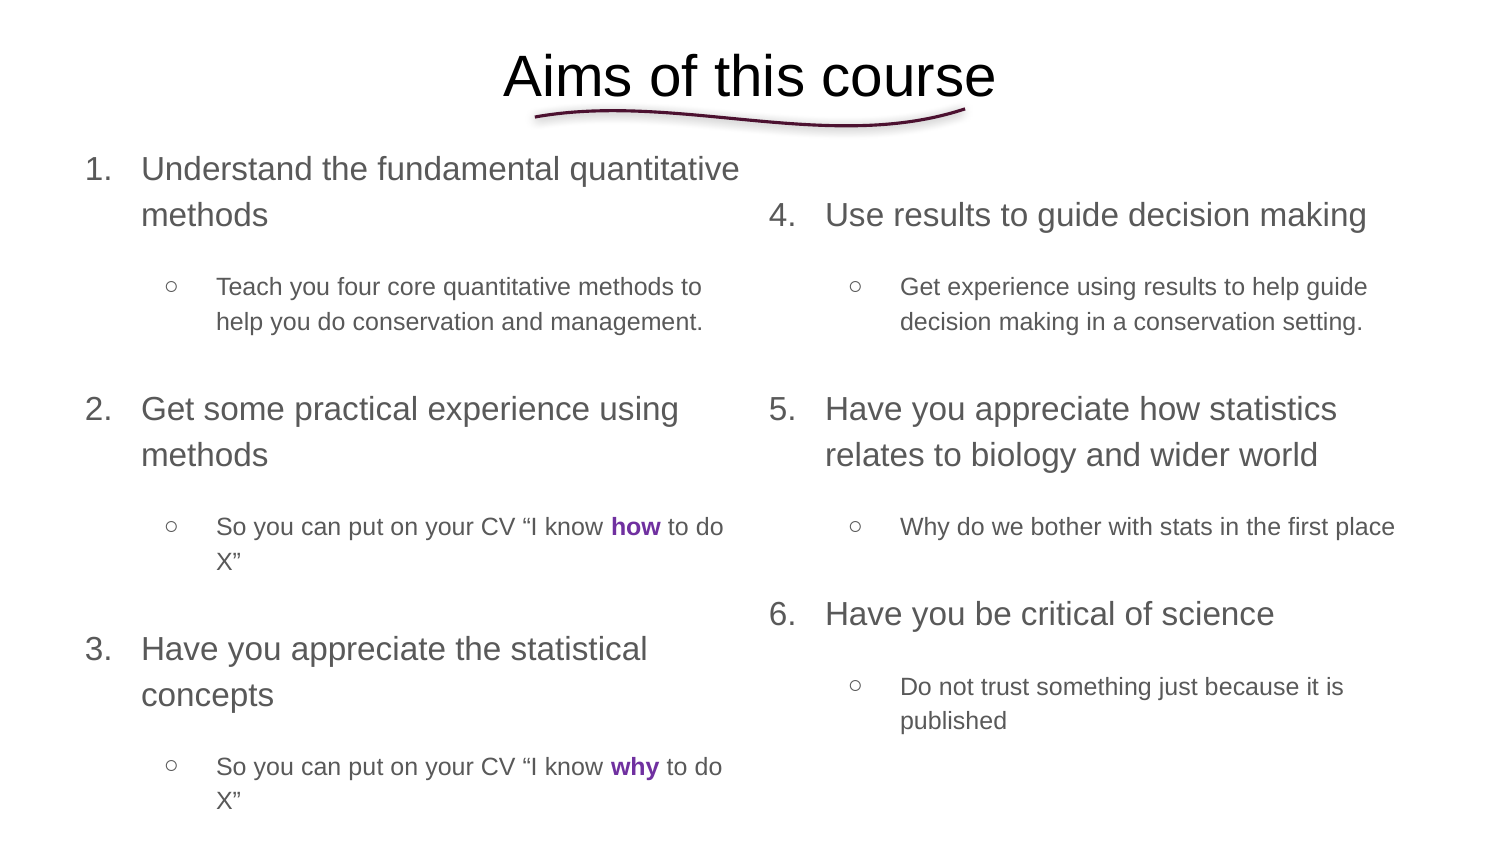

# Aims of this course

Understand the fundamental quantitative methods
Teach you four core quantitative methods to help you do conservation and management.

Get some practical experience using methods
So you can put on your CV “I know how to do X”

Have you appreciate the statistical concepts
So you can put on your CV “I know why to do X”

Use results to guide decision making
Get experience using results to help guide decision making in a conservation setting.

Have you appreciate how statistics relates to biology and wider world
Why do we bother with stats in the first place

Have you be critical of science
Do not trust something just because it is published